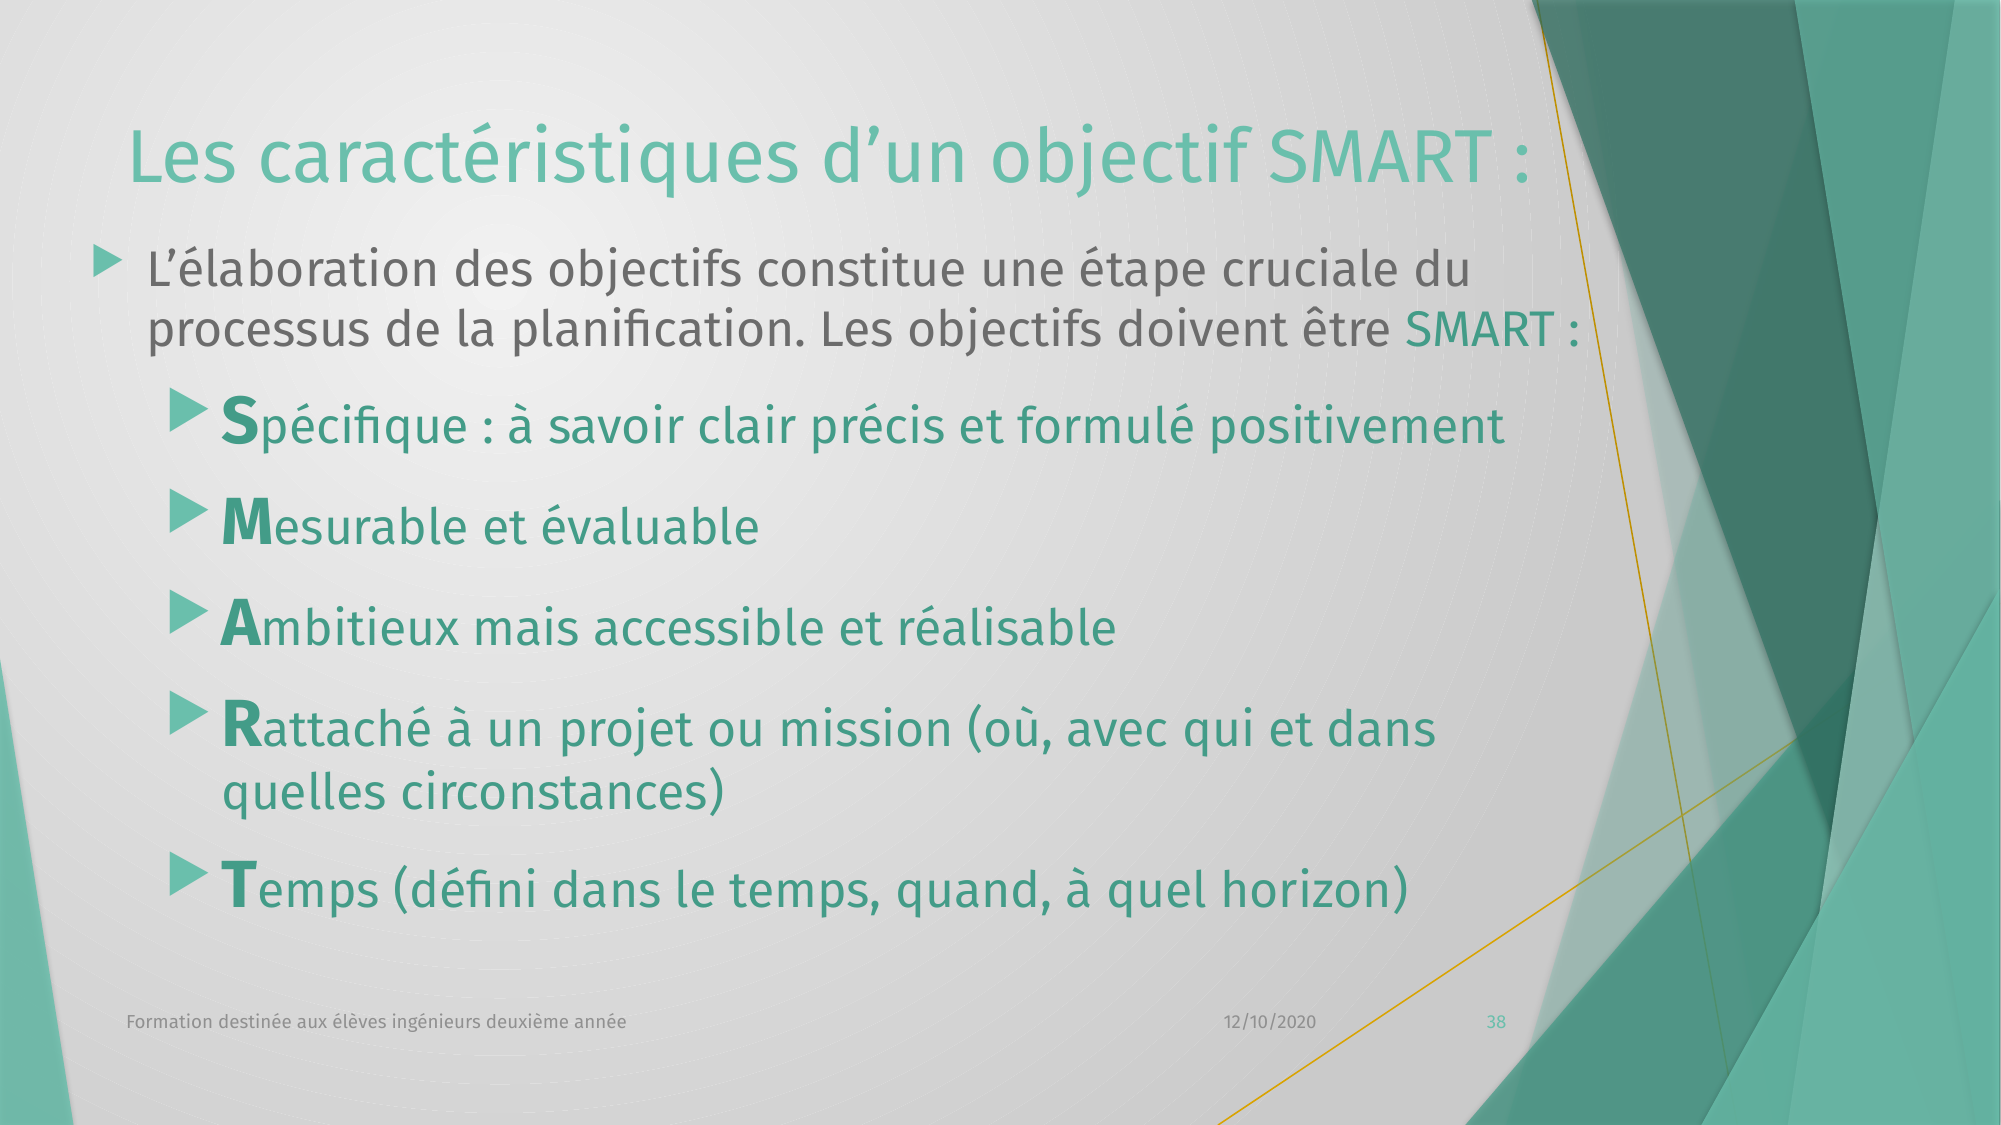

# Les caractéristiques d’un objectif SMART :
L’élaboration des objectifs constitue une étape cruciale du processus de la planification. Les objectifs doivent être SMART :
Spécifique : à savoir clair précis et formulé positivement
Mesurable et évaluable
Ambitieux mais accessible et réalisable
Rattaché à un projet ou mission (où, avec qui et dans quelles circonstances)
Temps (défini dans le temps, quand, à quel horizon)

Formation destinée aux élèves ingénieurs deuxième année
12/10/2020
38